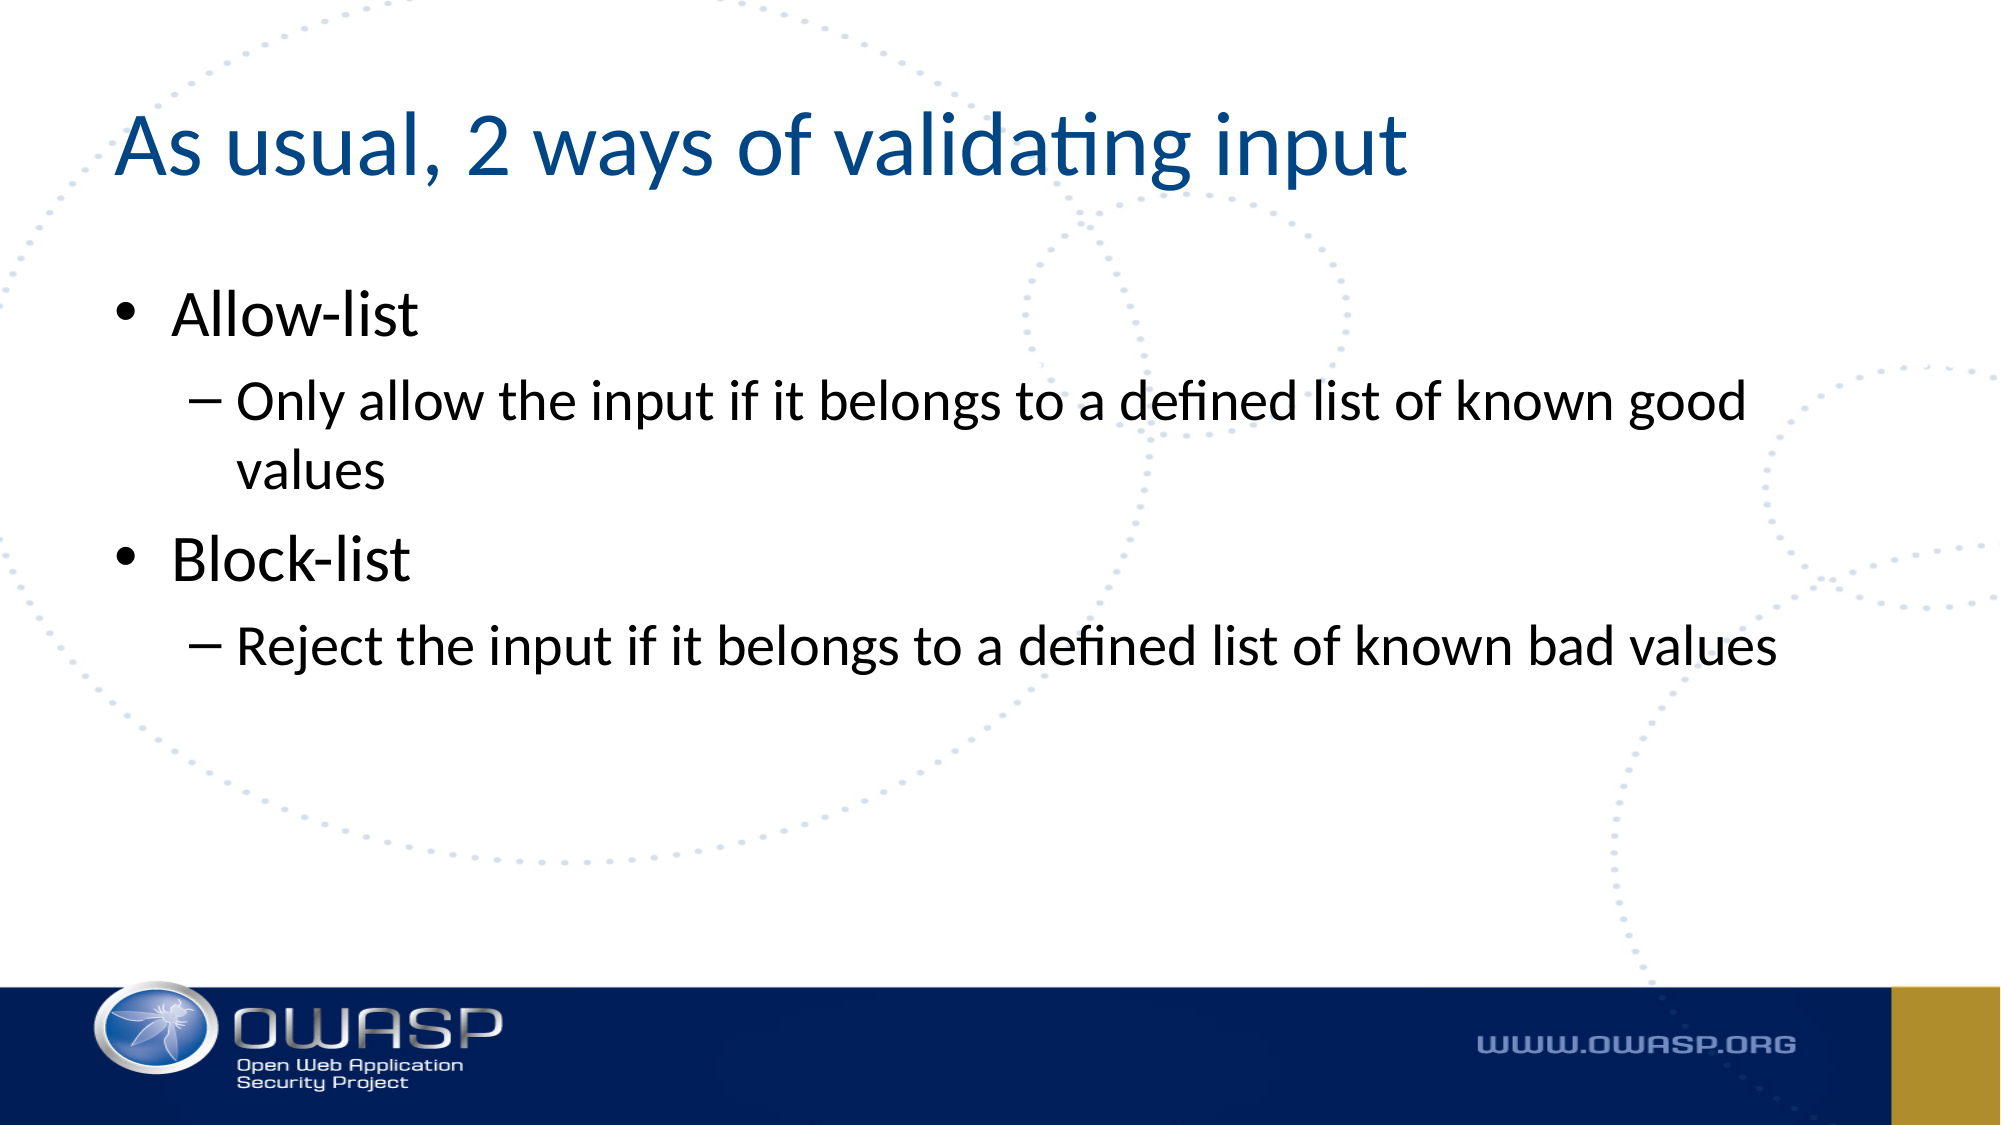

# As usual, 2 ways of validating input
Allow-list
Only allow the input if it belongs to a defined list of known good values
Block-list
Reject the input if it belongs to a defined list of known bad values